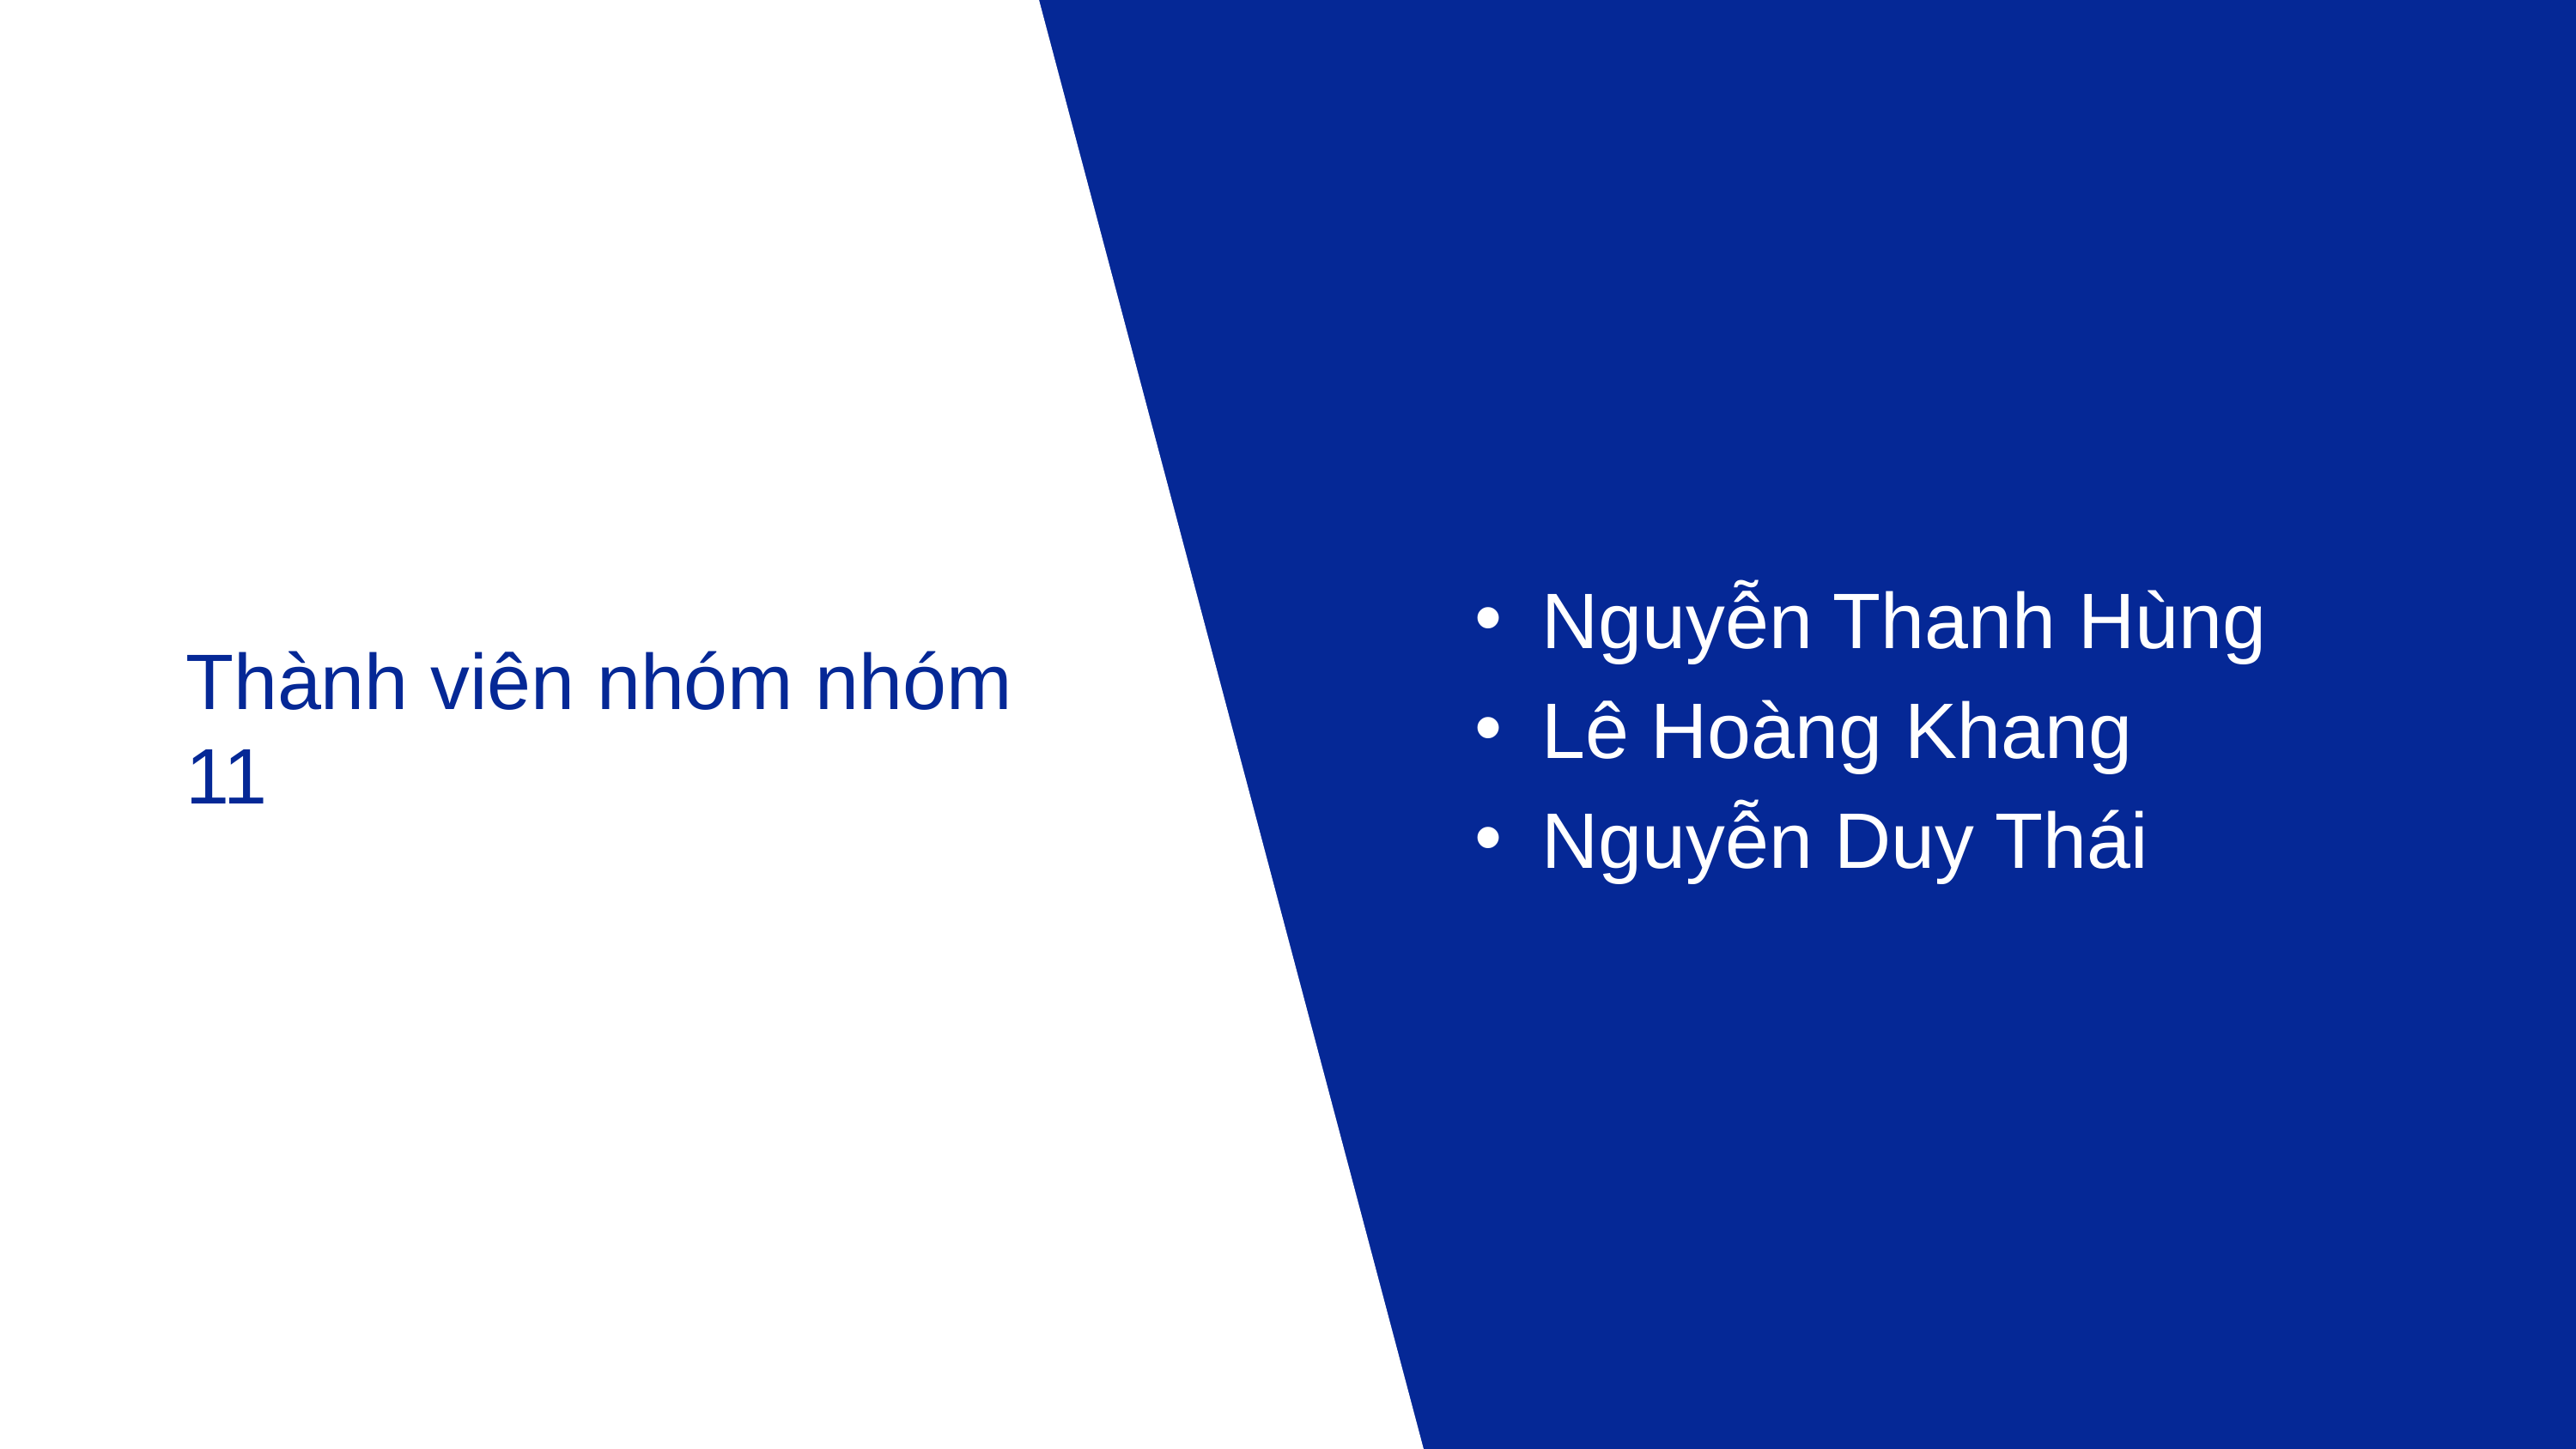

Nguyễn Thanh Hùng
Lê Hoàng Khang
Nguyễn Duy Thái
Thành viên nhóm nhóm 11